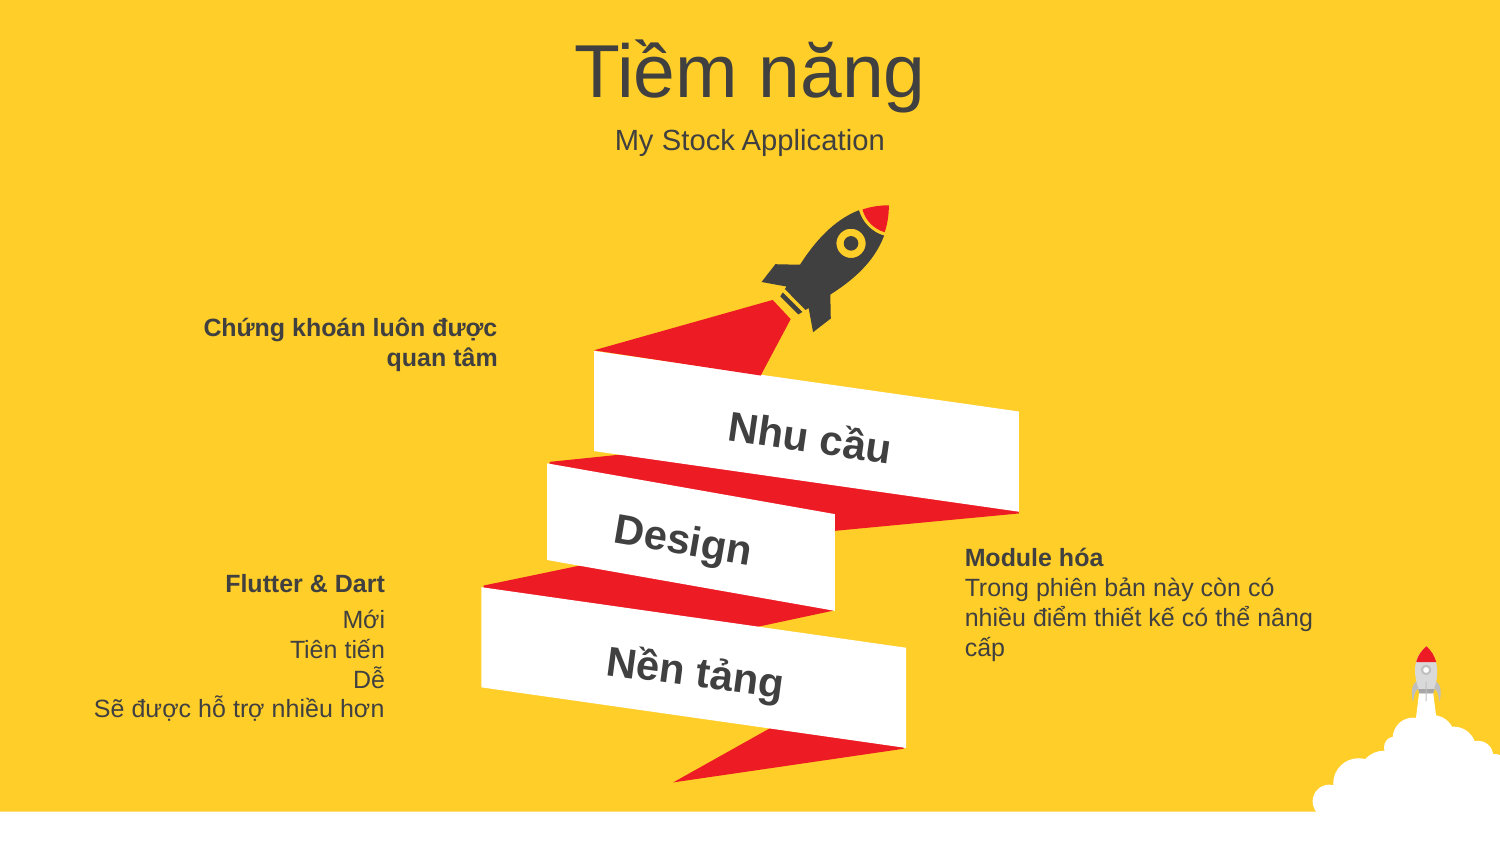

Tiềm năng
My Stock Application

Chứng khoán luôn được quan tâm

Nhu cầu
Design
Module hóa
Trong phiên bản này còn có nhiều điểm thiết kế có thể nâng cấp
Flutter & Dart
Mới
Tiên tiến
Dễ
Sẽ được hỗ trợ nhiều hơn

Nền tảng